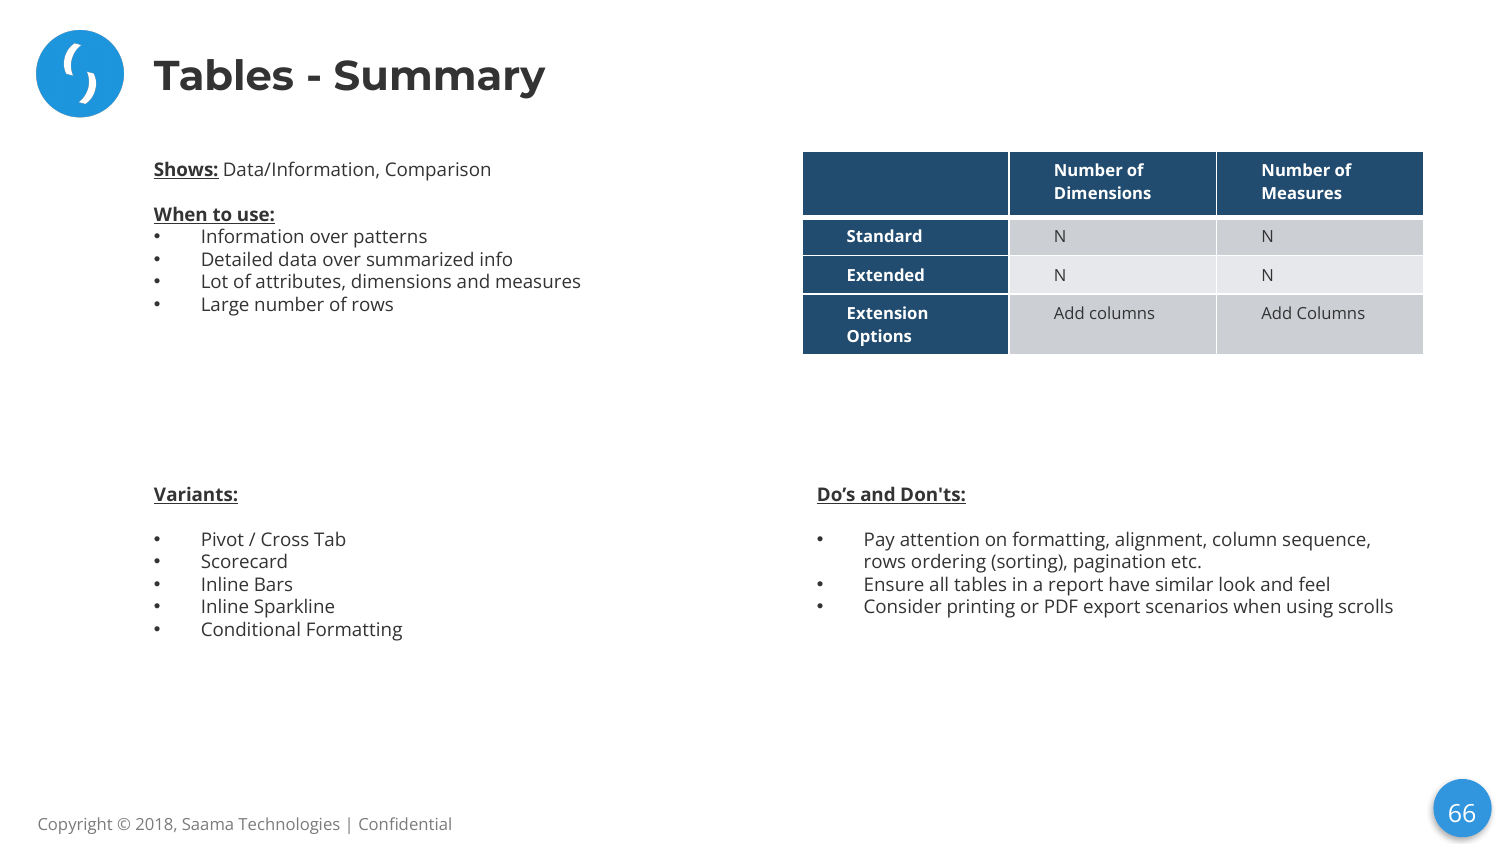

# Tables - Summary
Shows: Data/Information, Comparison

When to use:
Information over patterns
Detailed data over summarized info
Lot of attributes, dimensions and measures
Large number of rows

|  | Number of Dimensions | Number of Measures |
| --- | --- | --- |
| Standard | N | N |
| Extended | N | N |
| Extension Options | Add columns | Add Columns |
Variants:
Pivot / Cross Tab
Scorecard
Inline Bars
Inline Sparkline
Conditional Formatting

Do’s and Don'ts:

Pay attention on formatting, alignment, column sequence, rows ordering (sorting), pagination etc.
Ensure all tables in a report have similar look and feel
Consider printing or PDF export scenarios when using scrolls